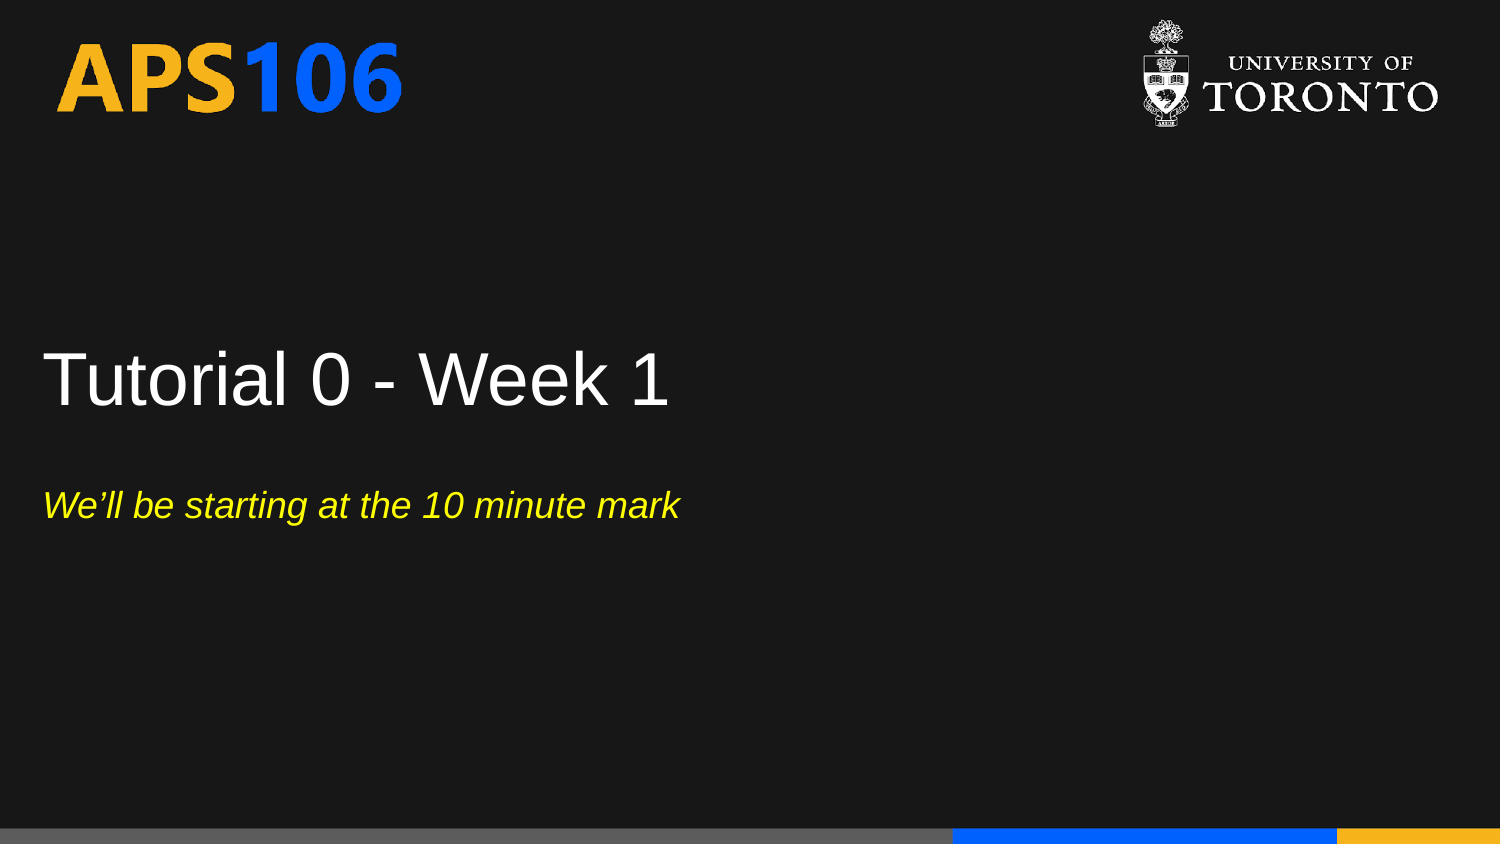

# Tutorial 0 - Week 1
We’ll be starting at the 10 minute mark